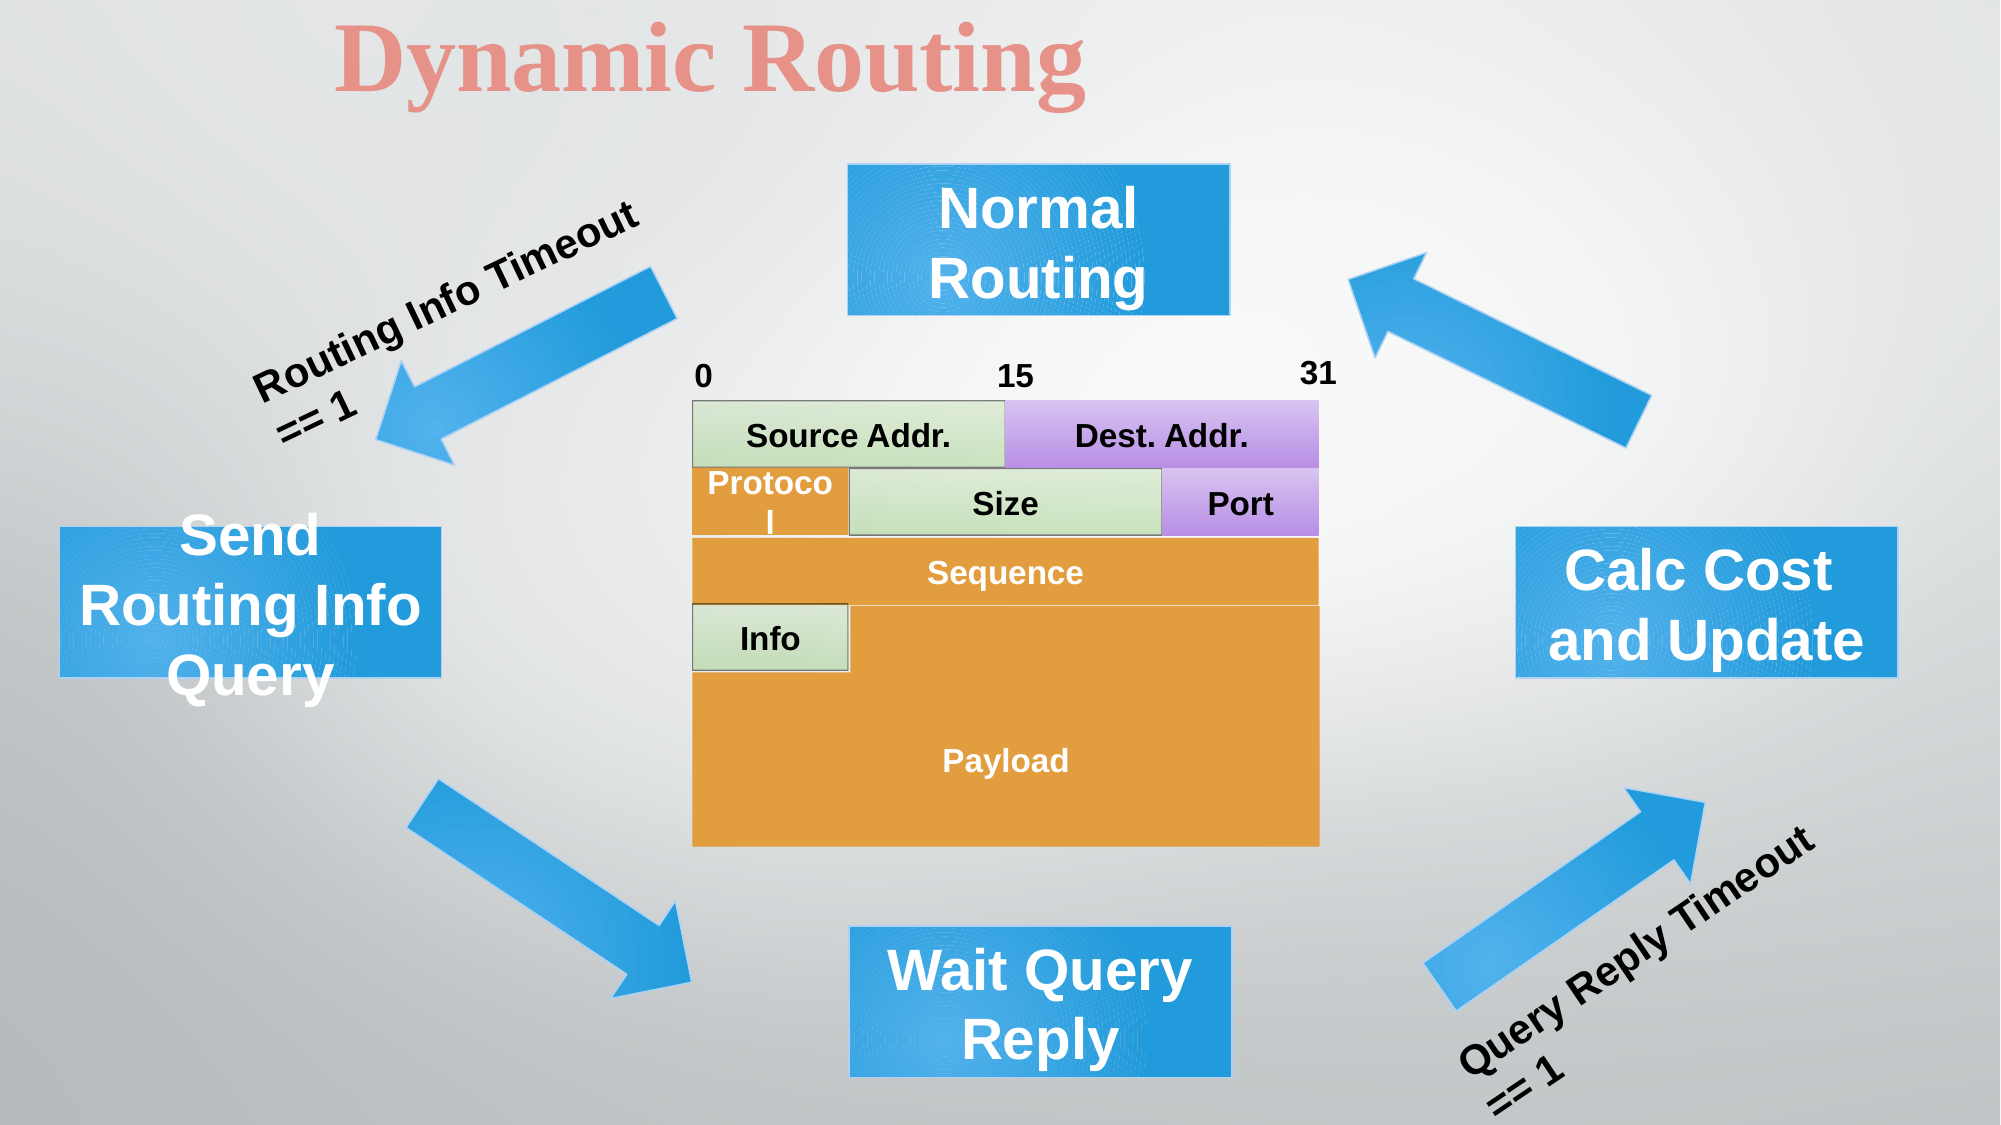

Dynamic Routing
Normal Routing
Routing Info Timeout == 1

31
15
0
Dest. Addr.
Source Addr.
Protocol
Size
Port
Sequence
Info

Payload
Calc Cost
and Update
Send Routing Info Query

Query Reply Timeout == 1
Wait Query Reply